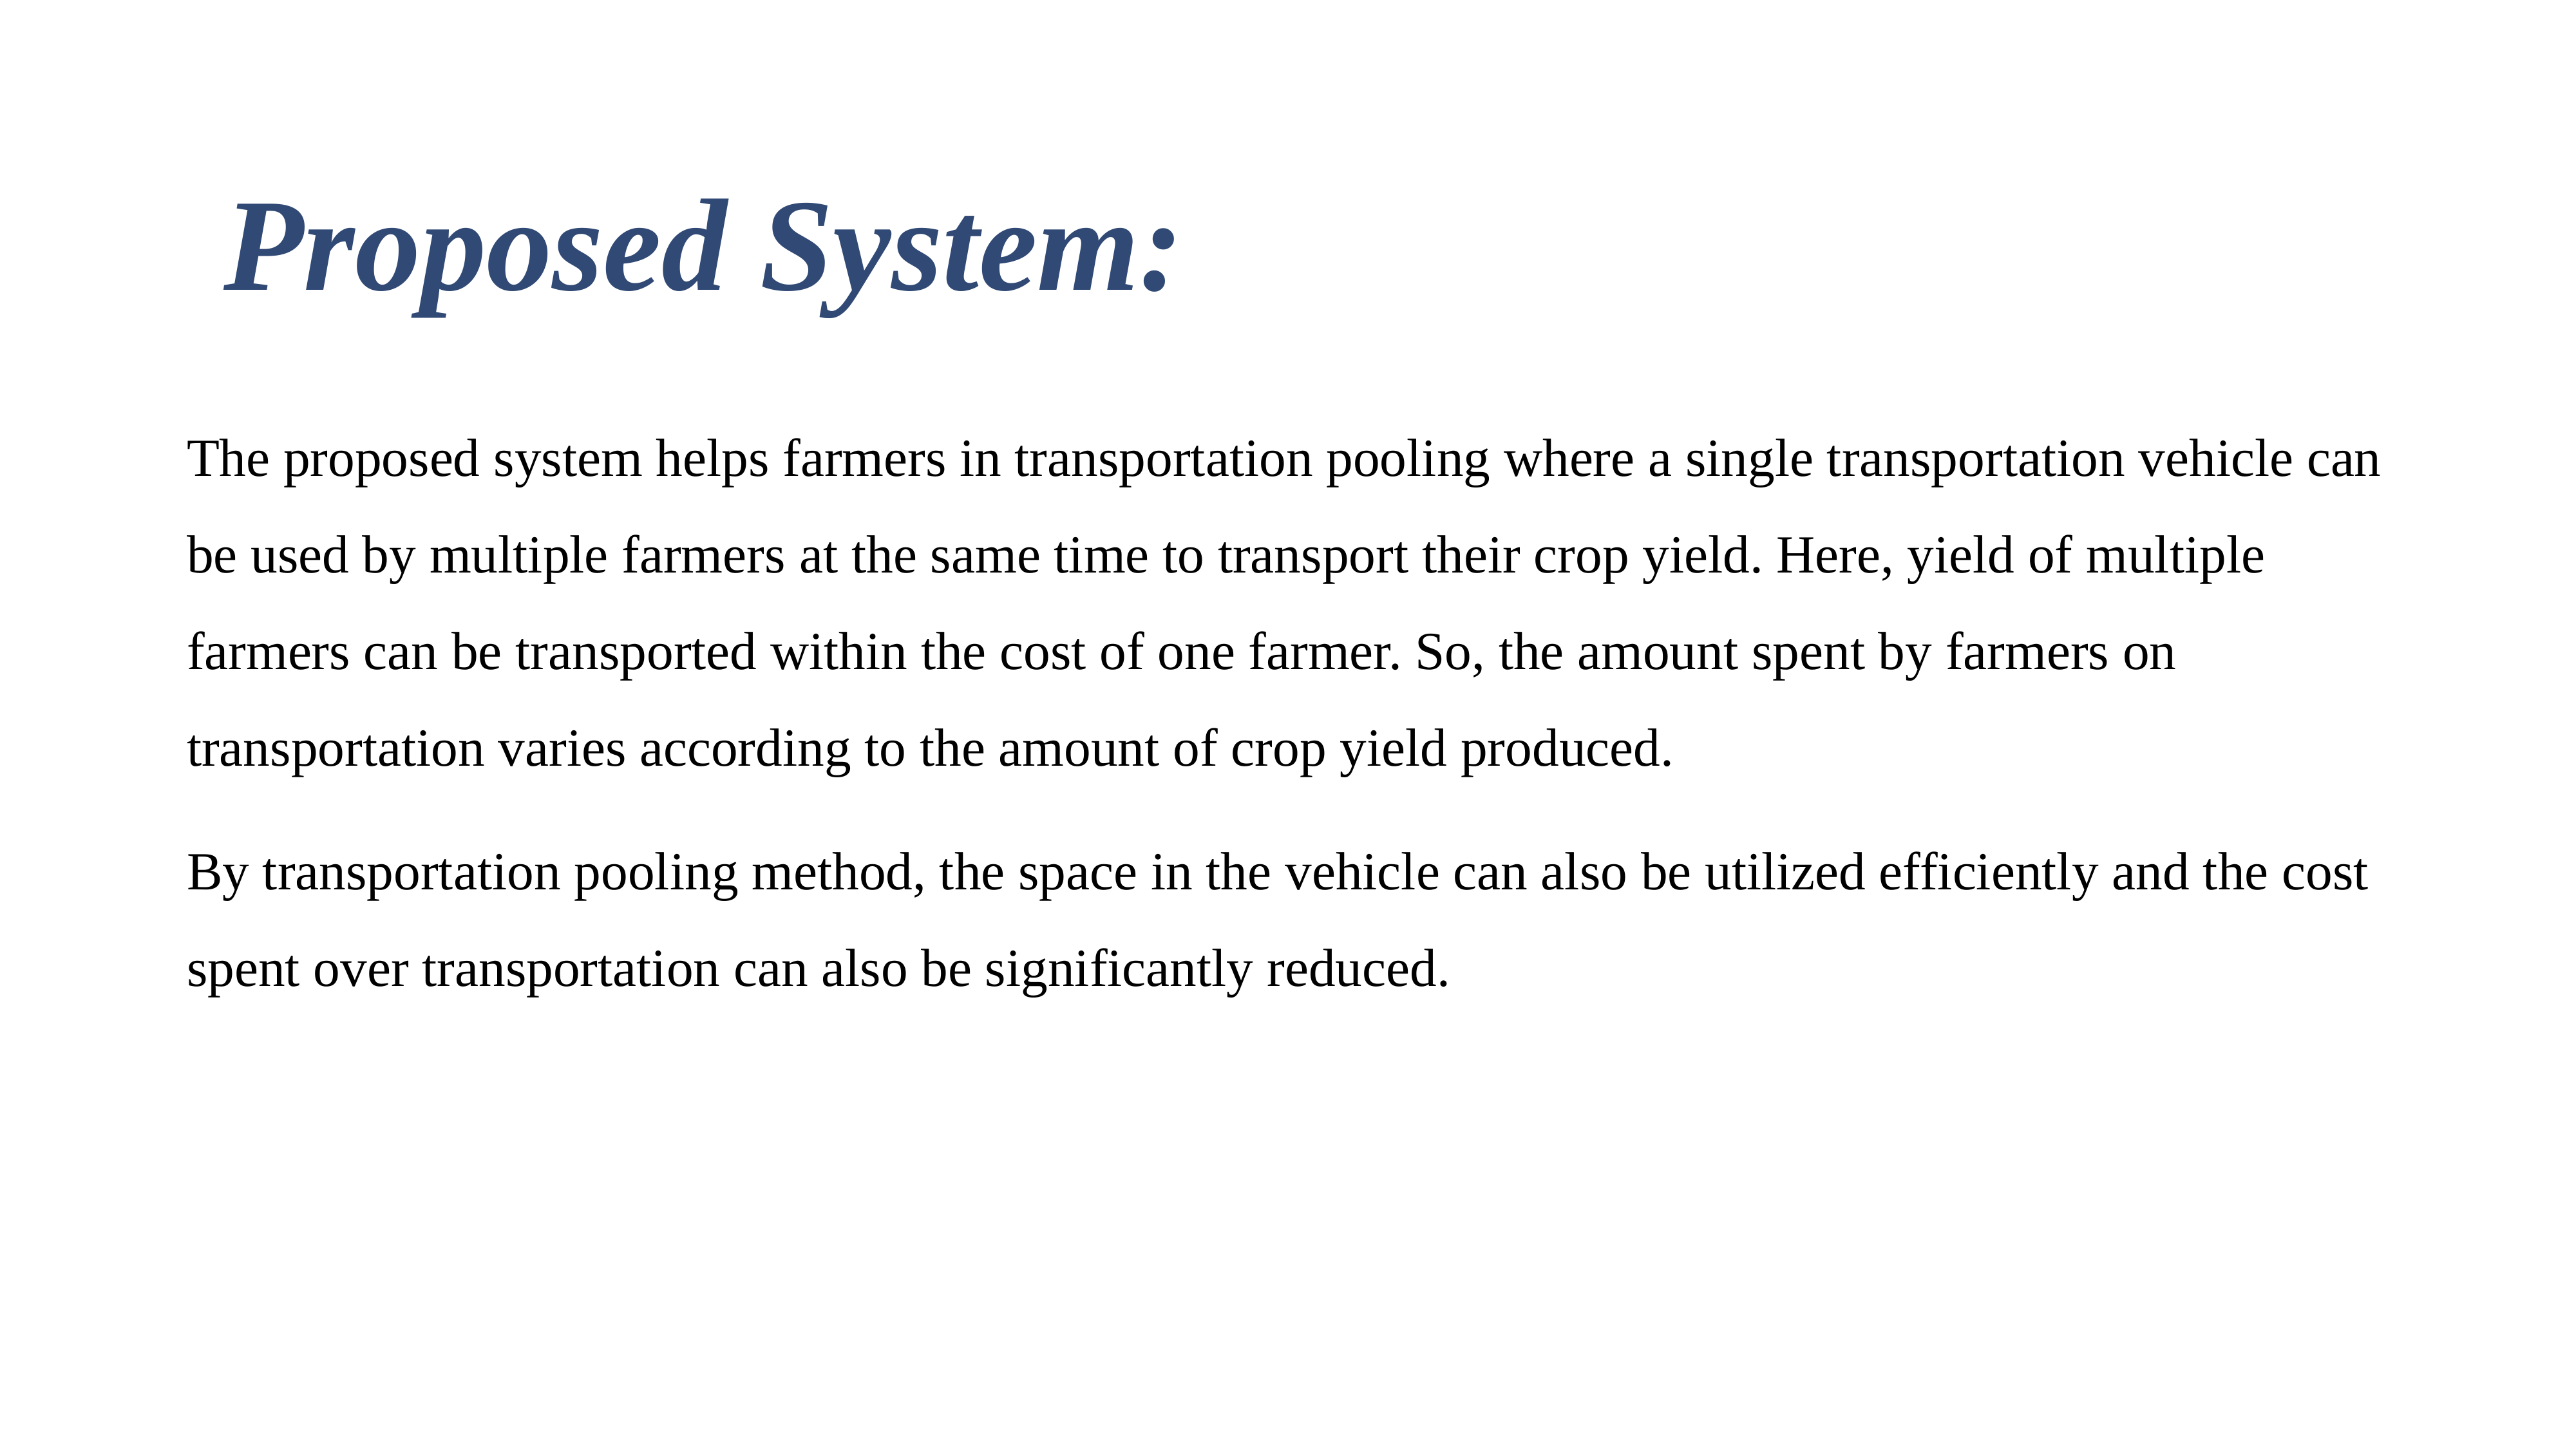

Proposed System:
The proposed system helps farmers in transportation pooling where a single transportation vehicle can be used by multiple farmers at the same time to transport their crop yield. Here, yield of multiple farmers can be transported within the cost of one farmer. So, the amount spent by farmers on transportation varies according to the amount of crop yield produced.
By transportation pooling method, the space in the vehicle can also be utilized efficiently and the cost spent over transportation can also be significantly reduced.